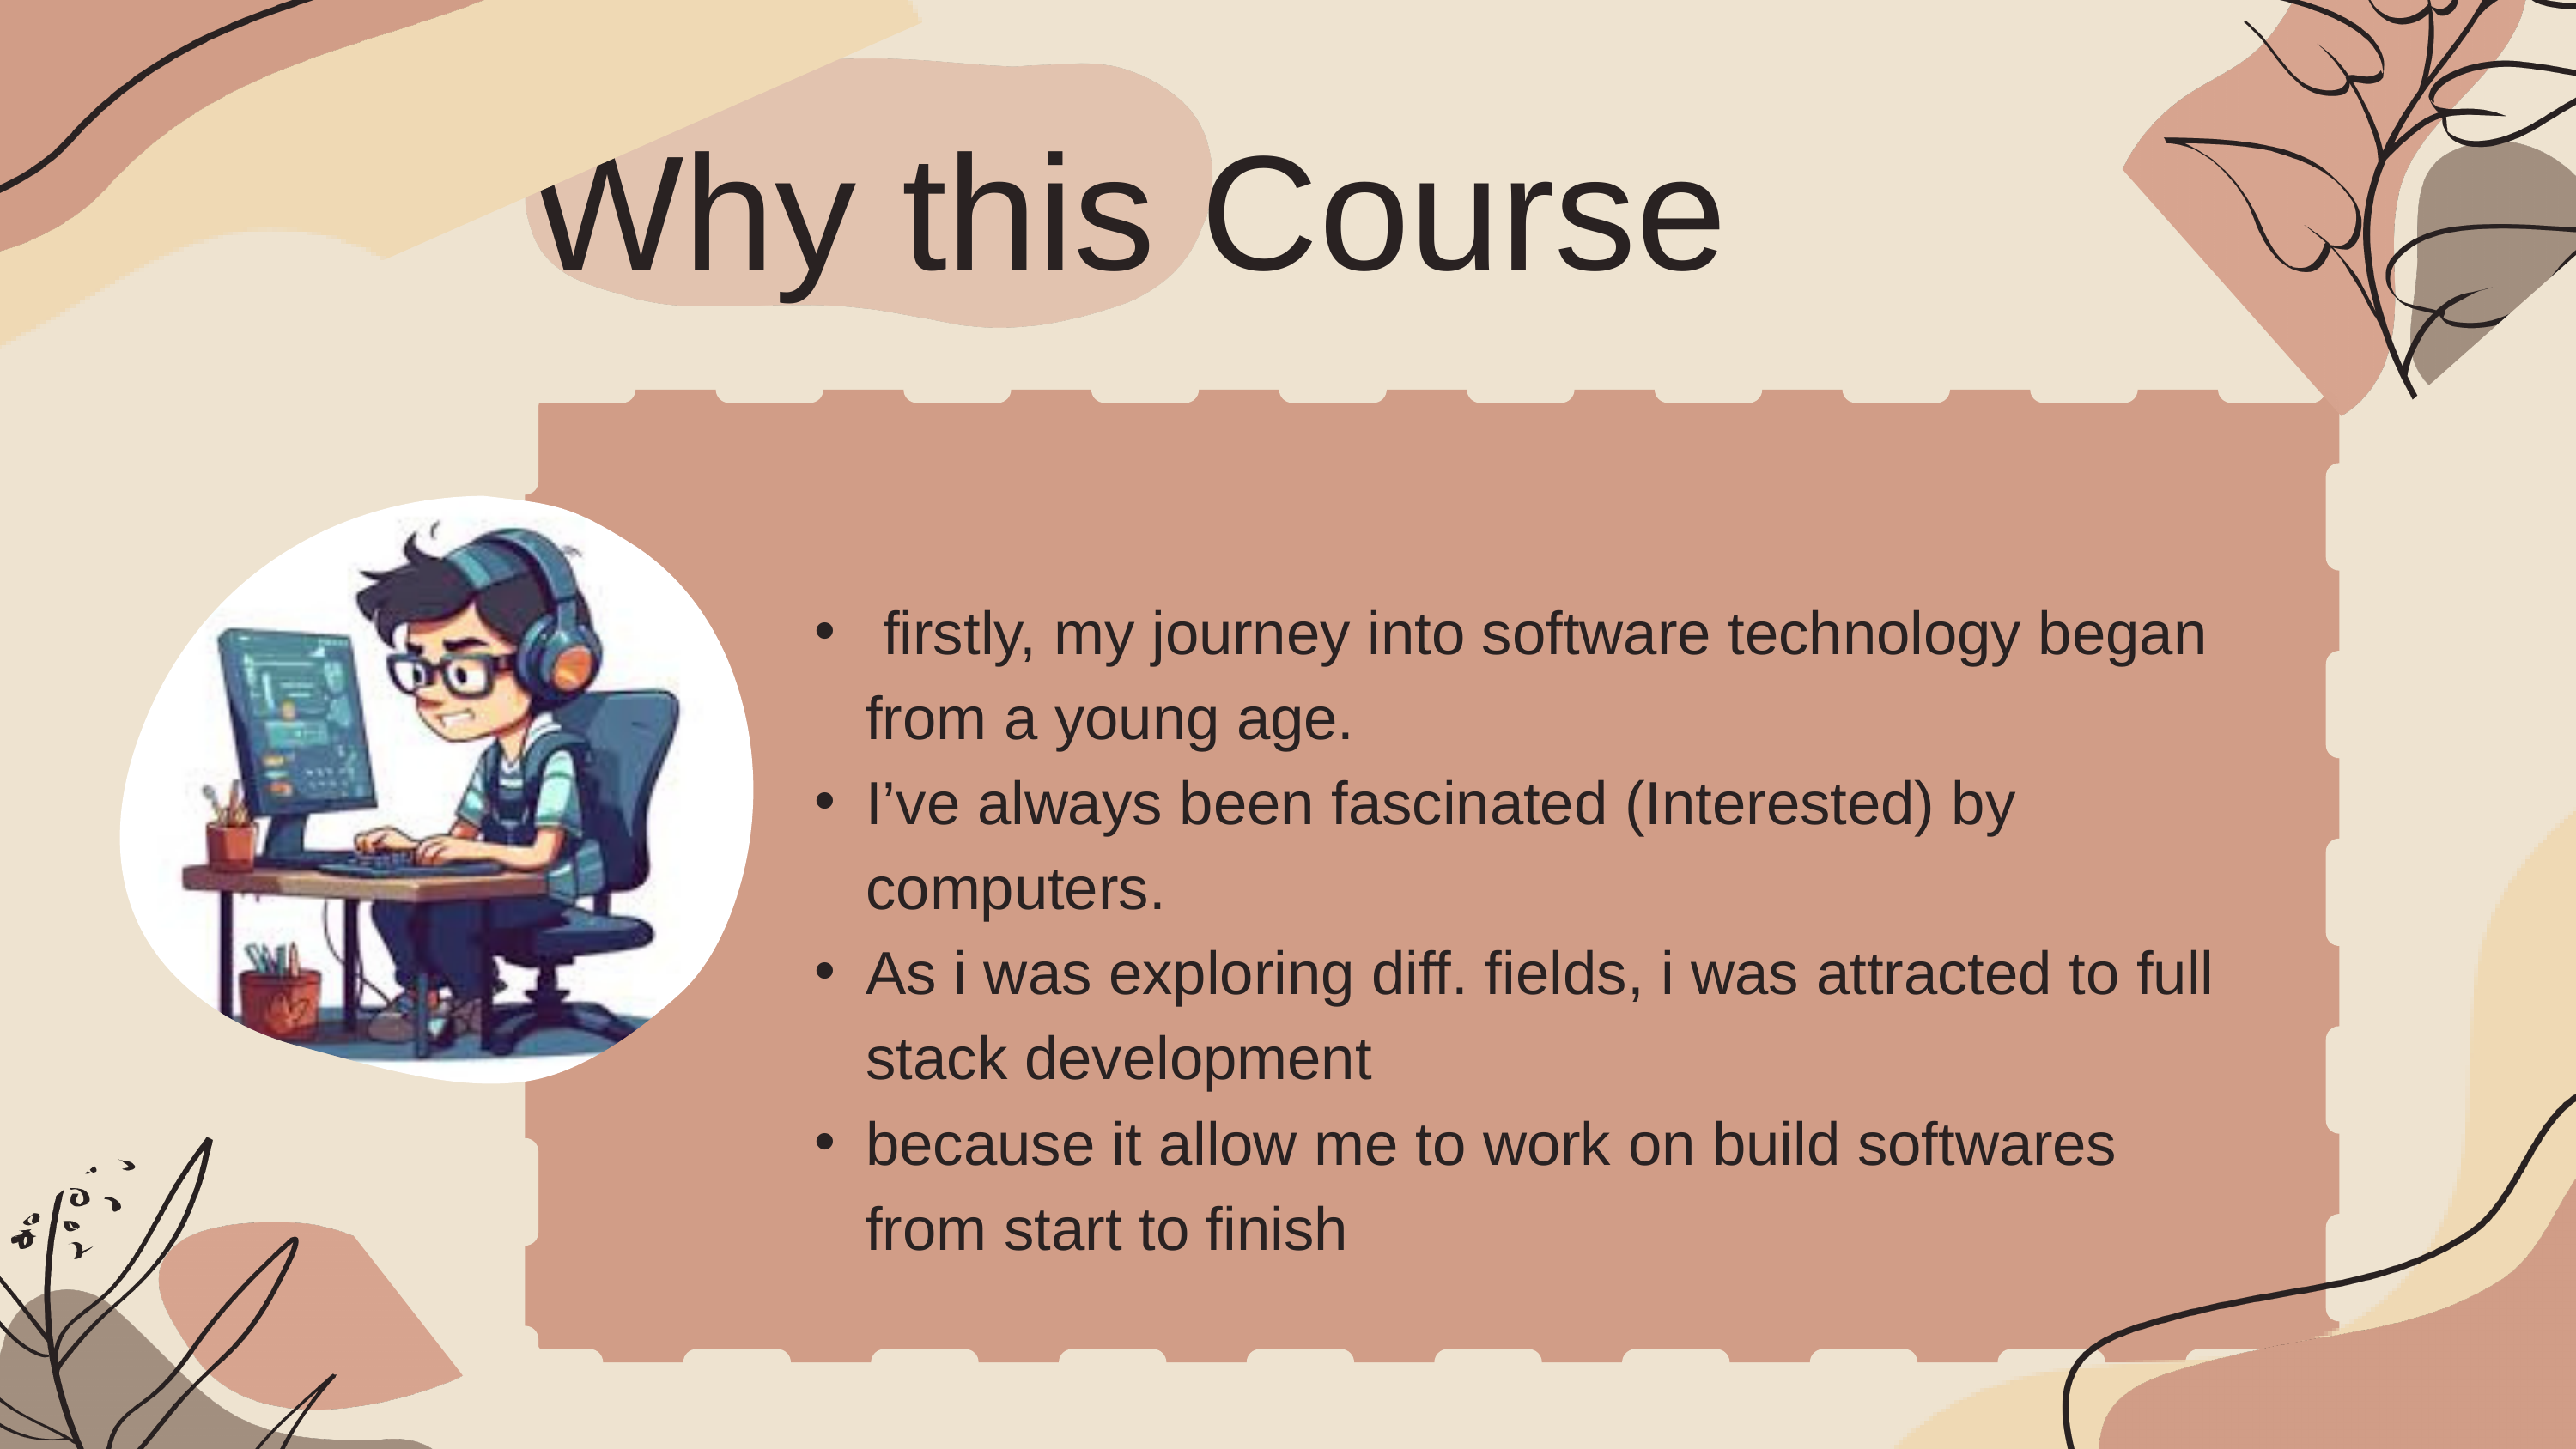

Why this Course

 firstly, my journey into software technology began from a young age.
I’ve always been fascinated (Interested) by computers.
As i was exploring diff. fields, i was attracted to full stack development
because it allow me to work on build softwares from start to finish